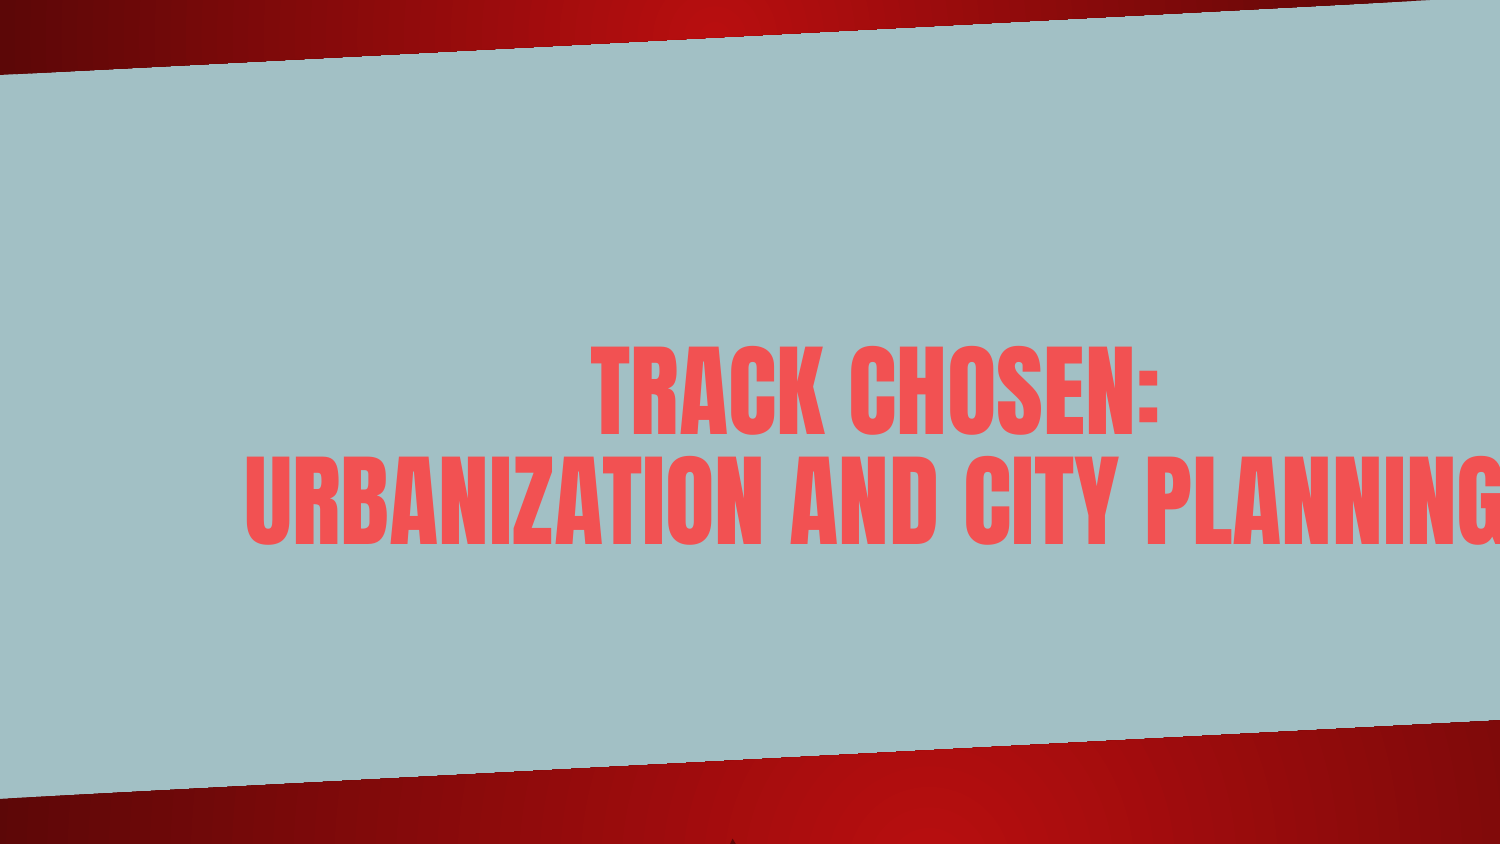

# TRACK CHOSEN: URBANIZATION AND CITY PLANNING